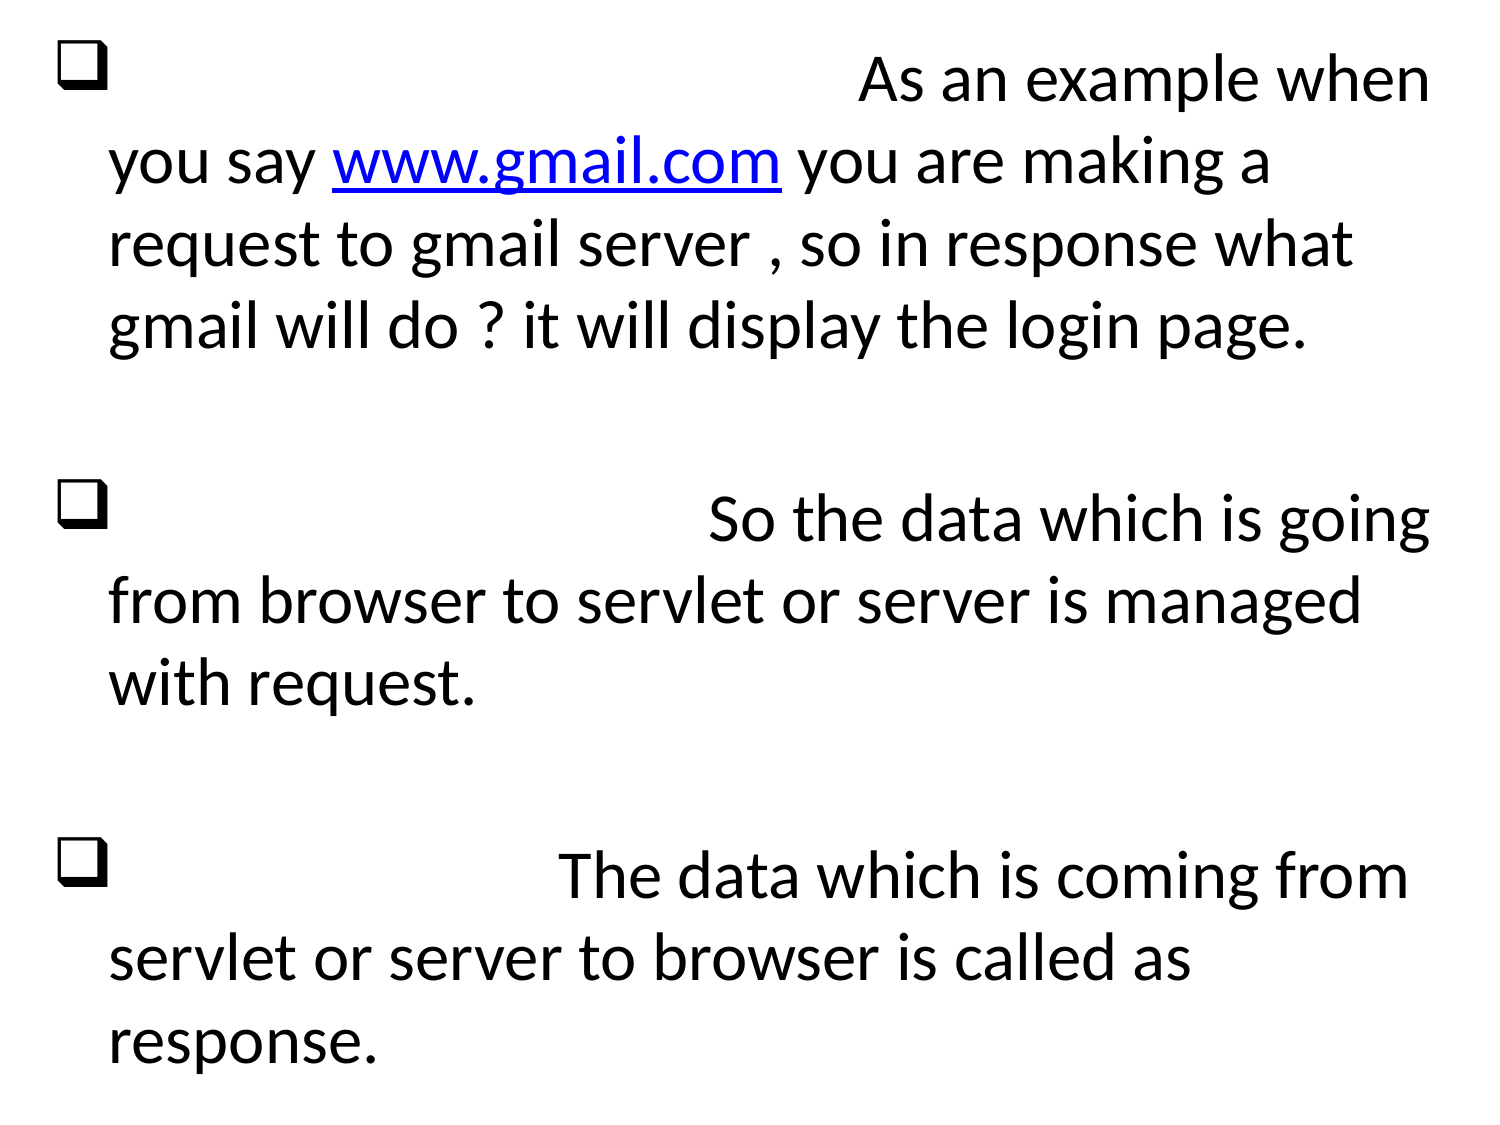

As an example when you say www.gmail.com you are making a request to gmail server , so in response what gmail will do ? it will display the login page.

				So the data which is going from browser to servlet or server is managed with request.

			The data which is coming from servlet or server to browser is called as response.